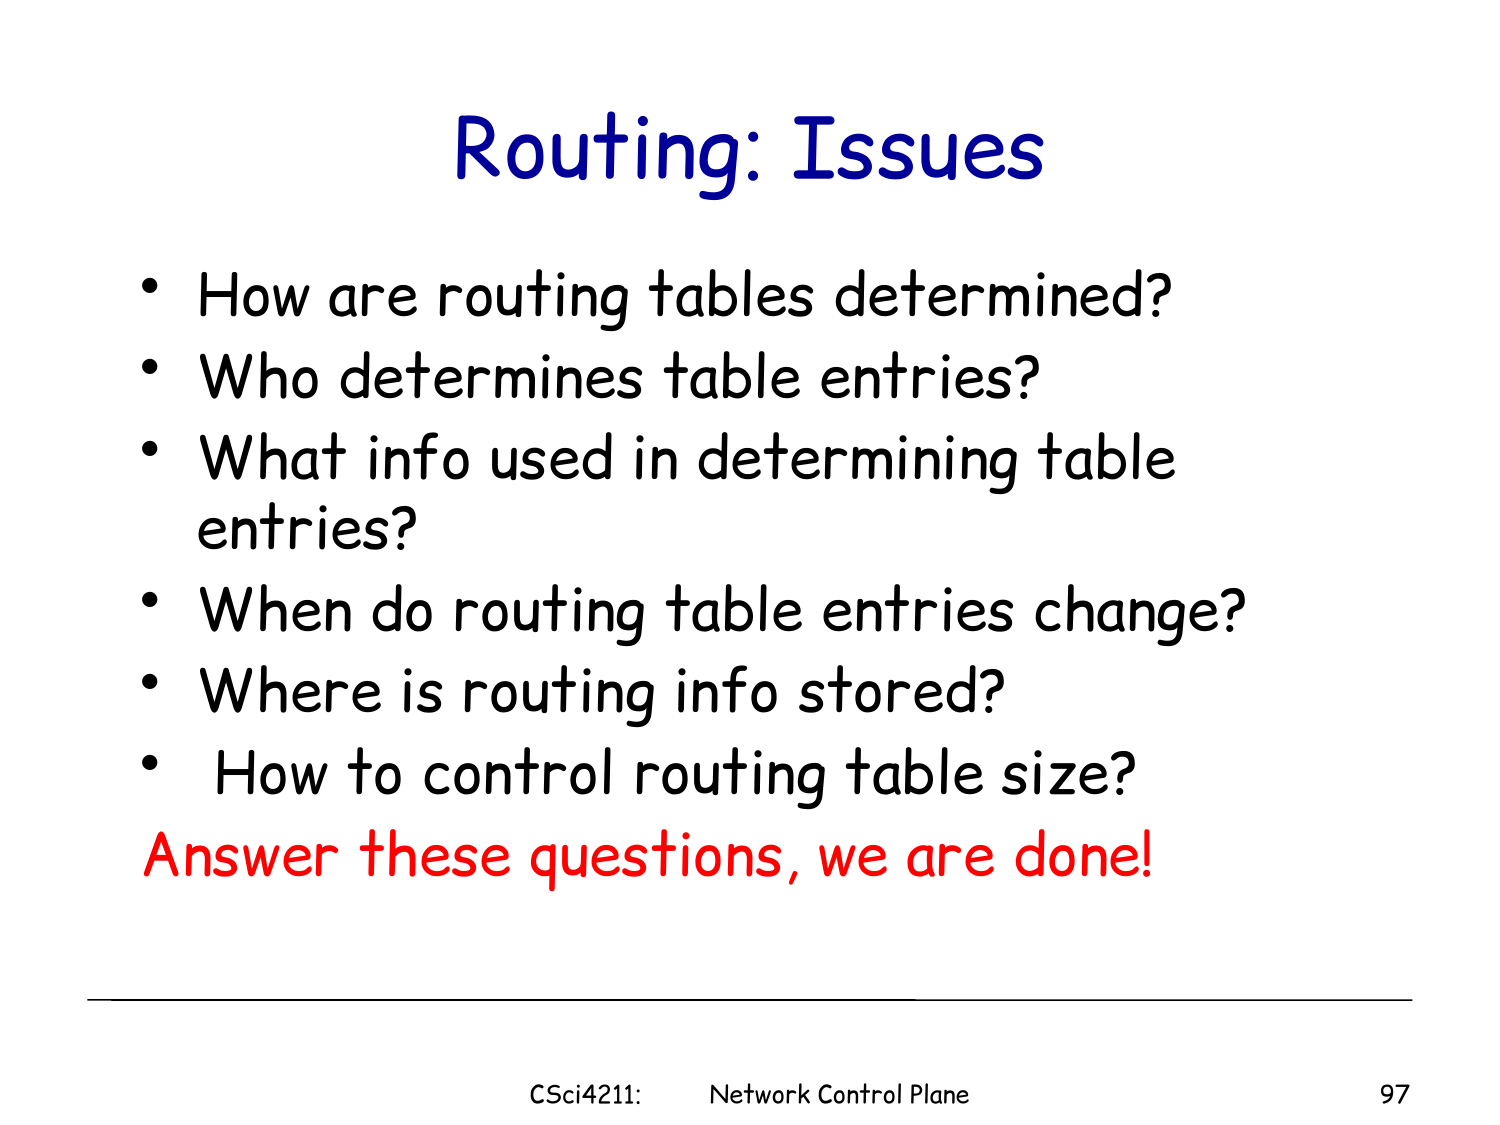

# Routing: Issues
How are routing tables determined?
Who determines table entries?
What info used in determining table entries?
When do routing table entries change?
Where is routing info stored?
 How to control routing table size?
Answer these questions, we are done!
CSci4211:         Network Control Plane

97